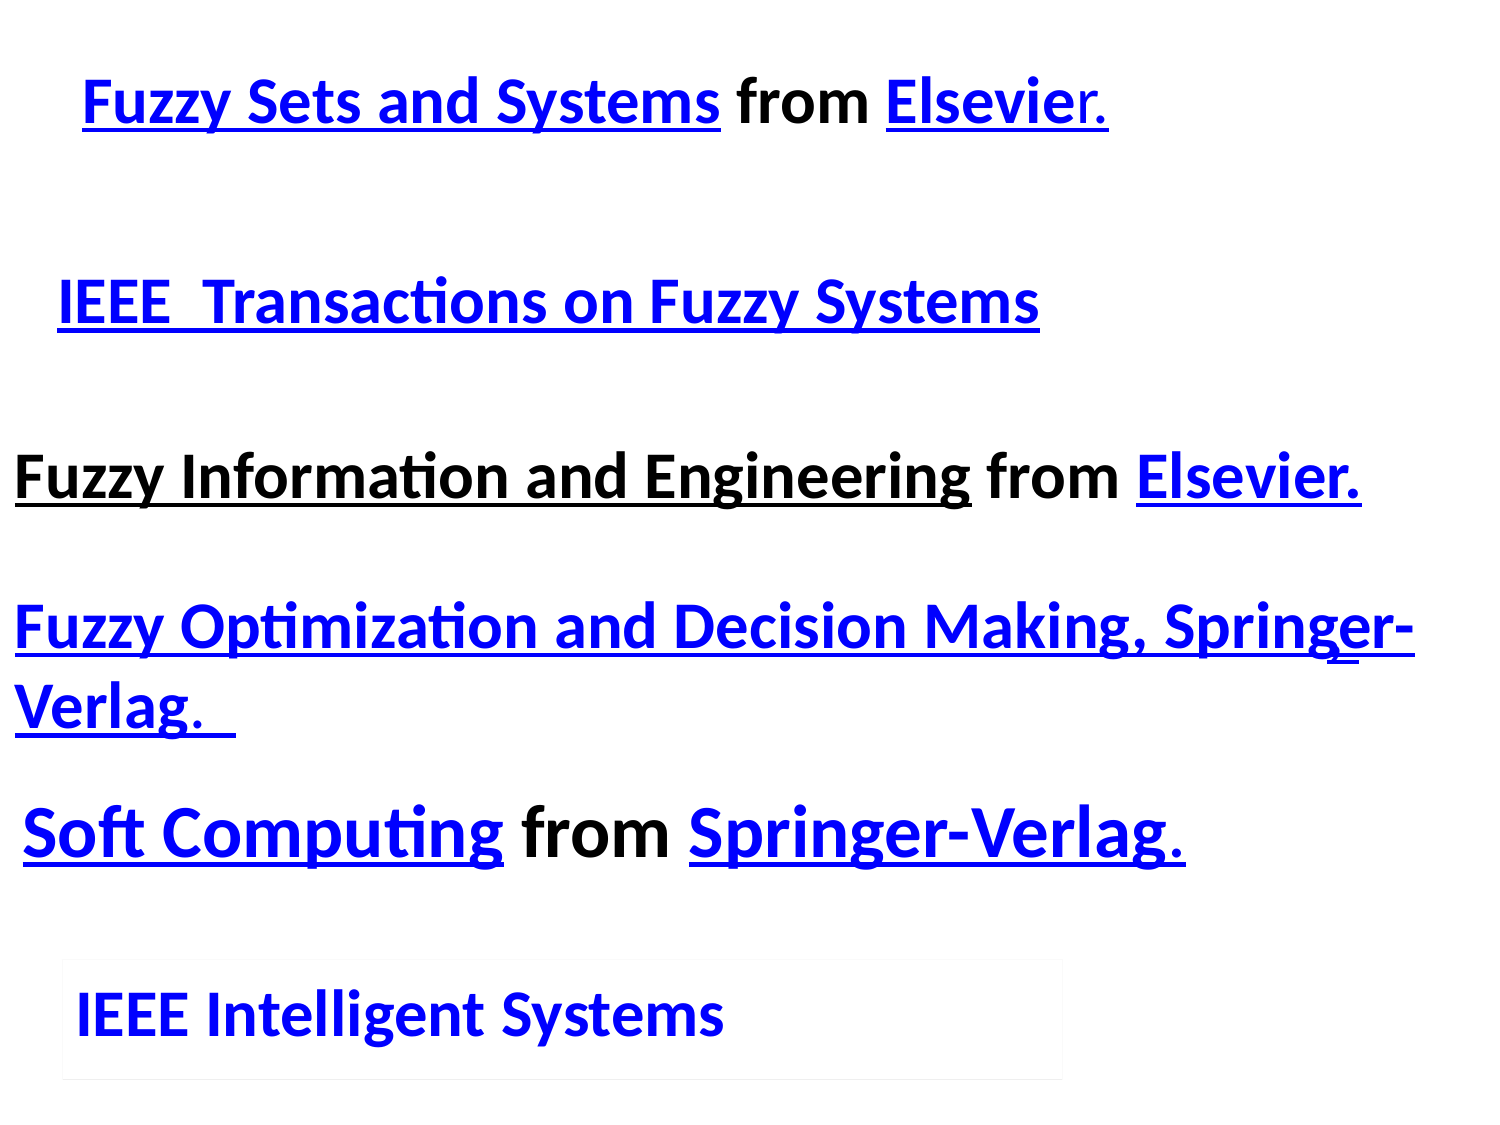

Fuzzy Sets and Systems from Elsevier.
IEEE  Transactions on Fuzzy Systems
Fuzzy Information and Engineering from Elsevier.
Fuzzy Optimization and Decision Making, Springer-Verlag.
,
Soft Computing from Springer-Verlag.
| IEEE Intelligent Systems |
| --- |